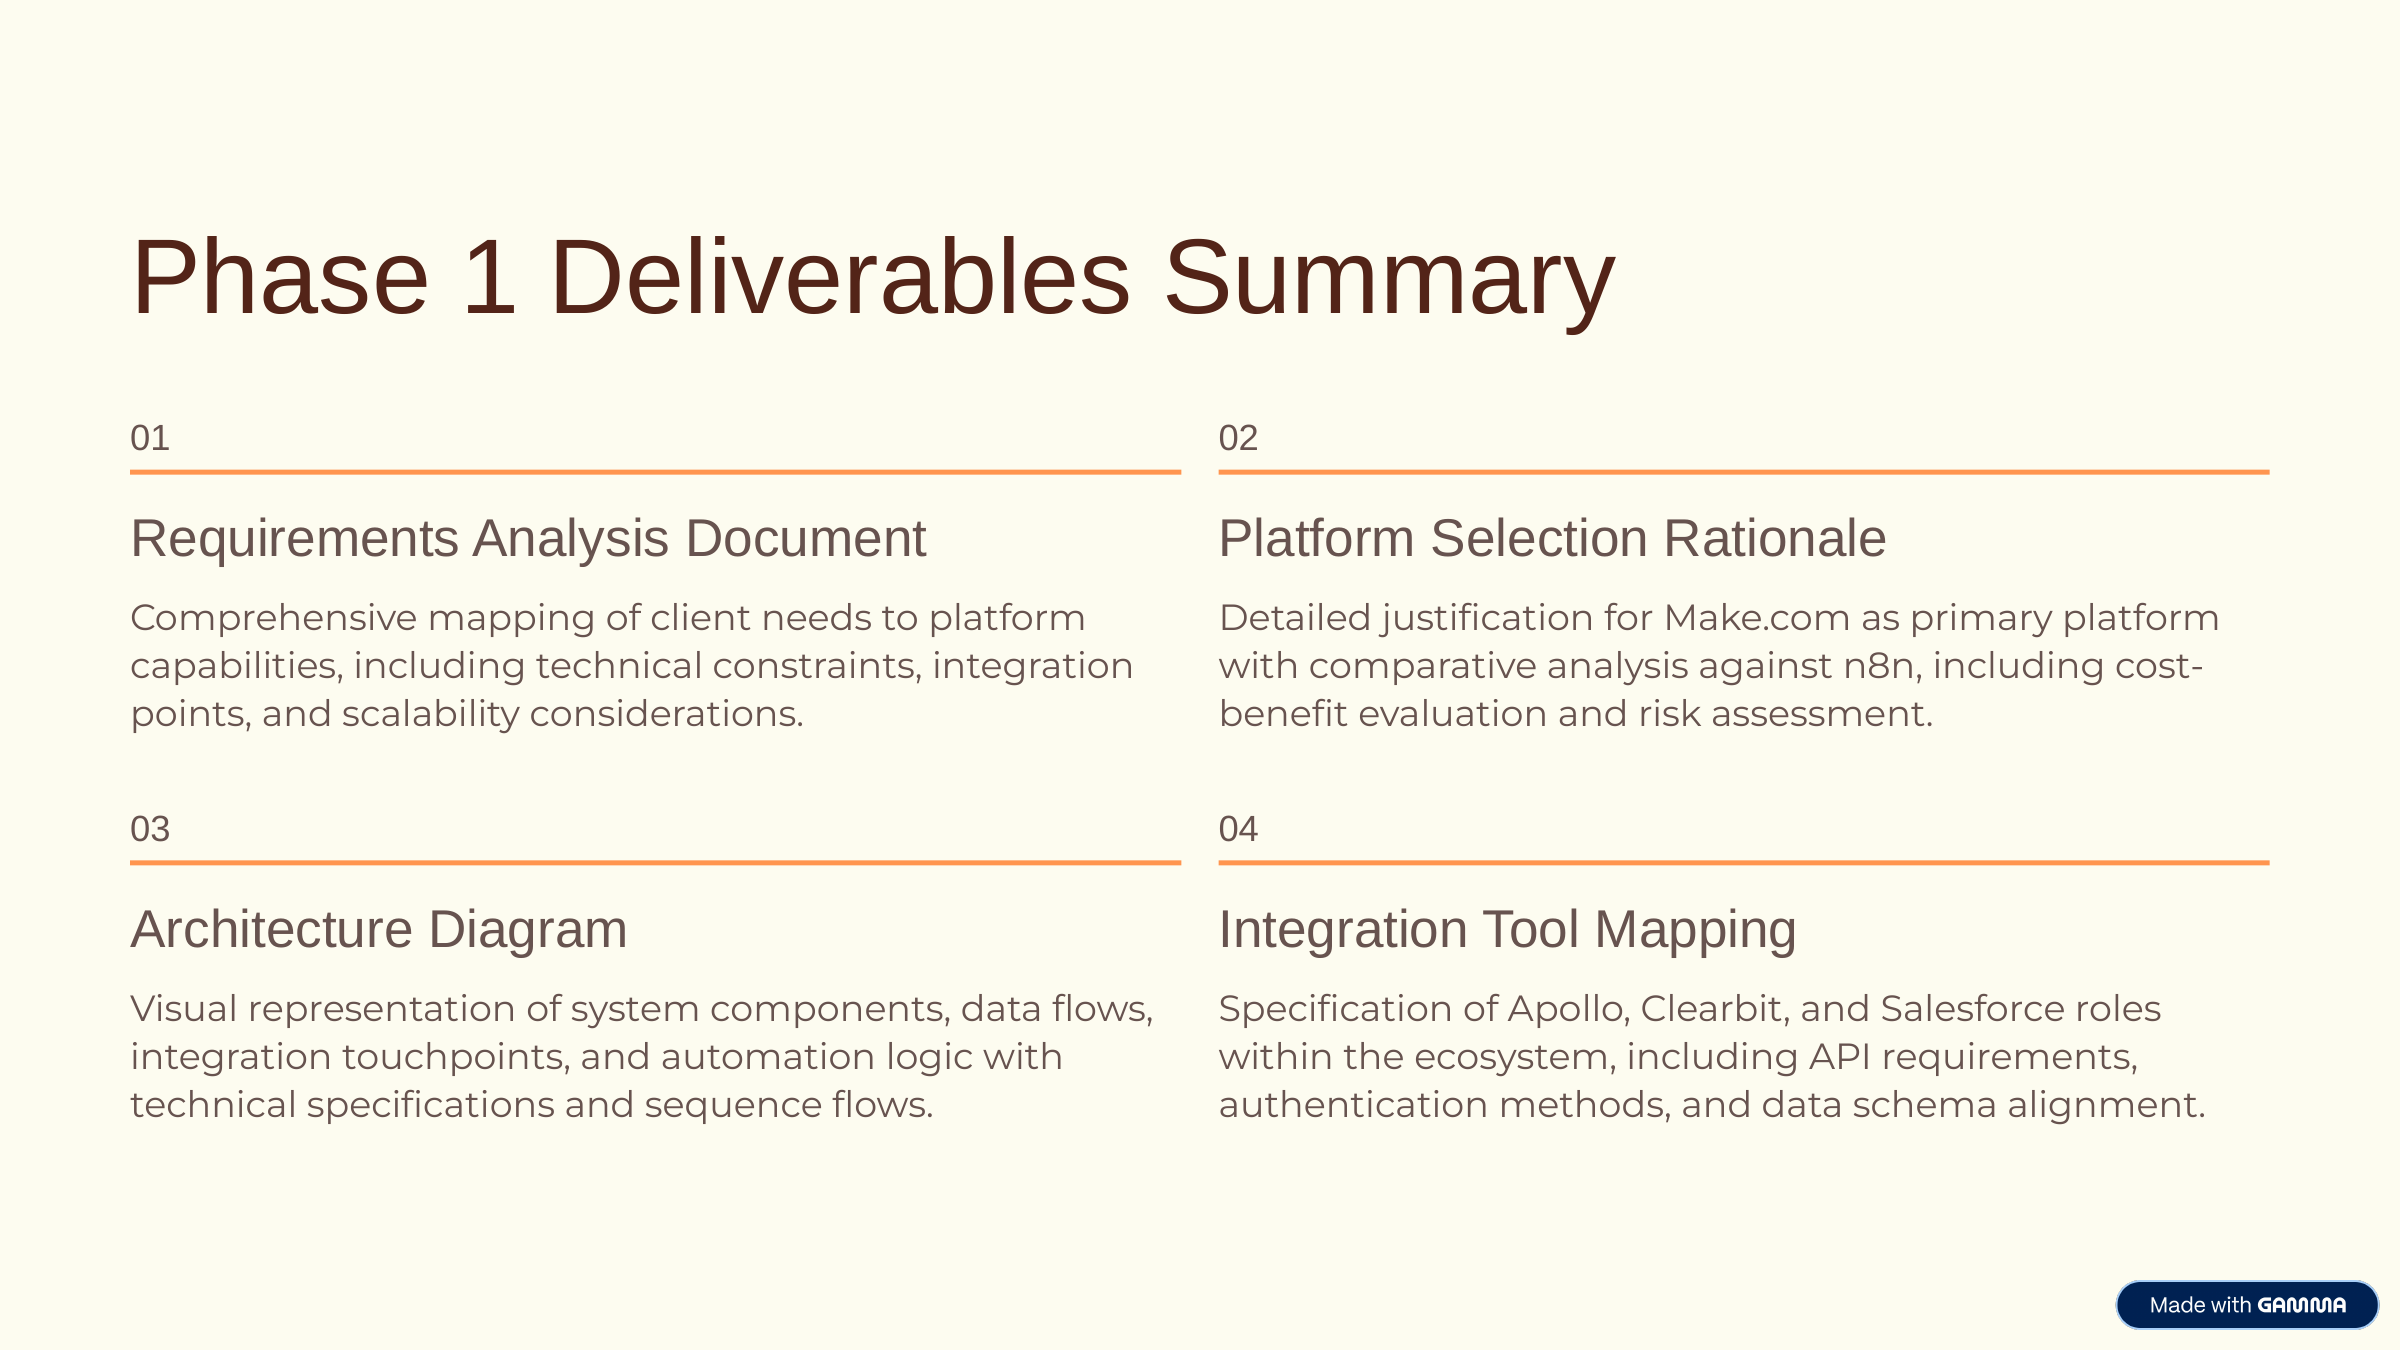

Phase 1 Deliverables Summary
01
02

Requirements Analysis Document
Platform Selection Rationale
Comprehensive mapping of client needs to platform capabilities, including technical constraints, integration points, and scalability considerations.
Detailed justification for Make.com as primary platform with comparative analysis against n8n, including cost-benefit evaluation and risk assessment.
03
04

Architecture Diagram
Integration Tool Mapping
Visual representation of system components, data flows, integration touchpoints, and automation logic with technical specifications and sequence flows.
Specification of Apollo, Clearbit, and Salesforce roles within the ecosystem, including API requirements, authentication methods, and data schema alignment.